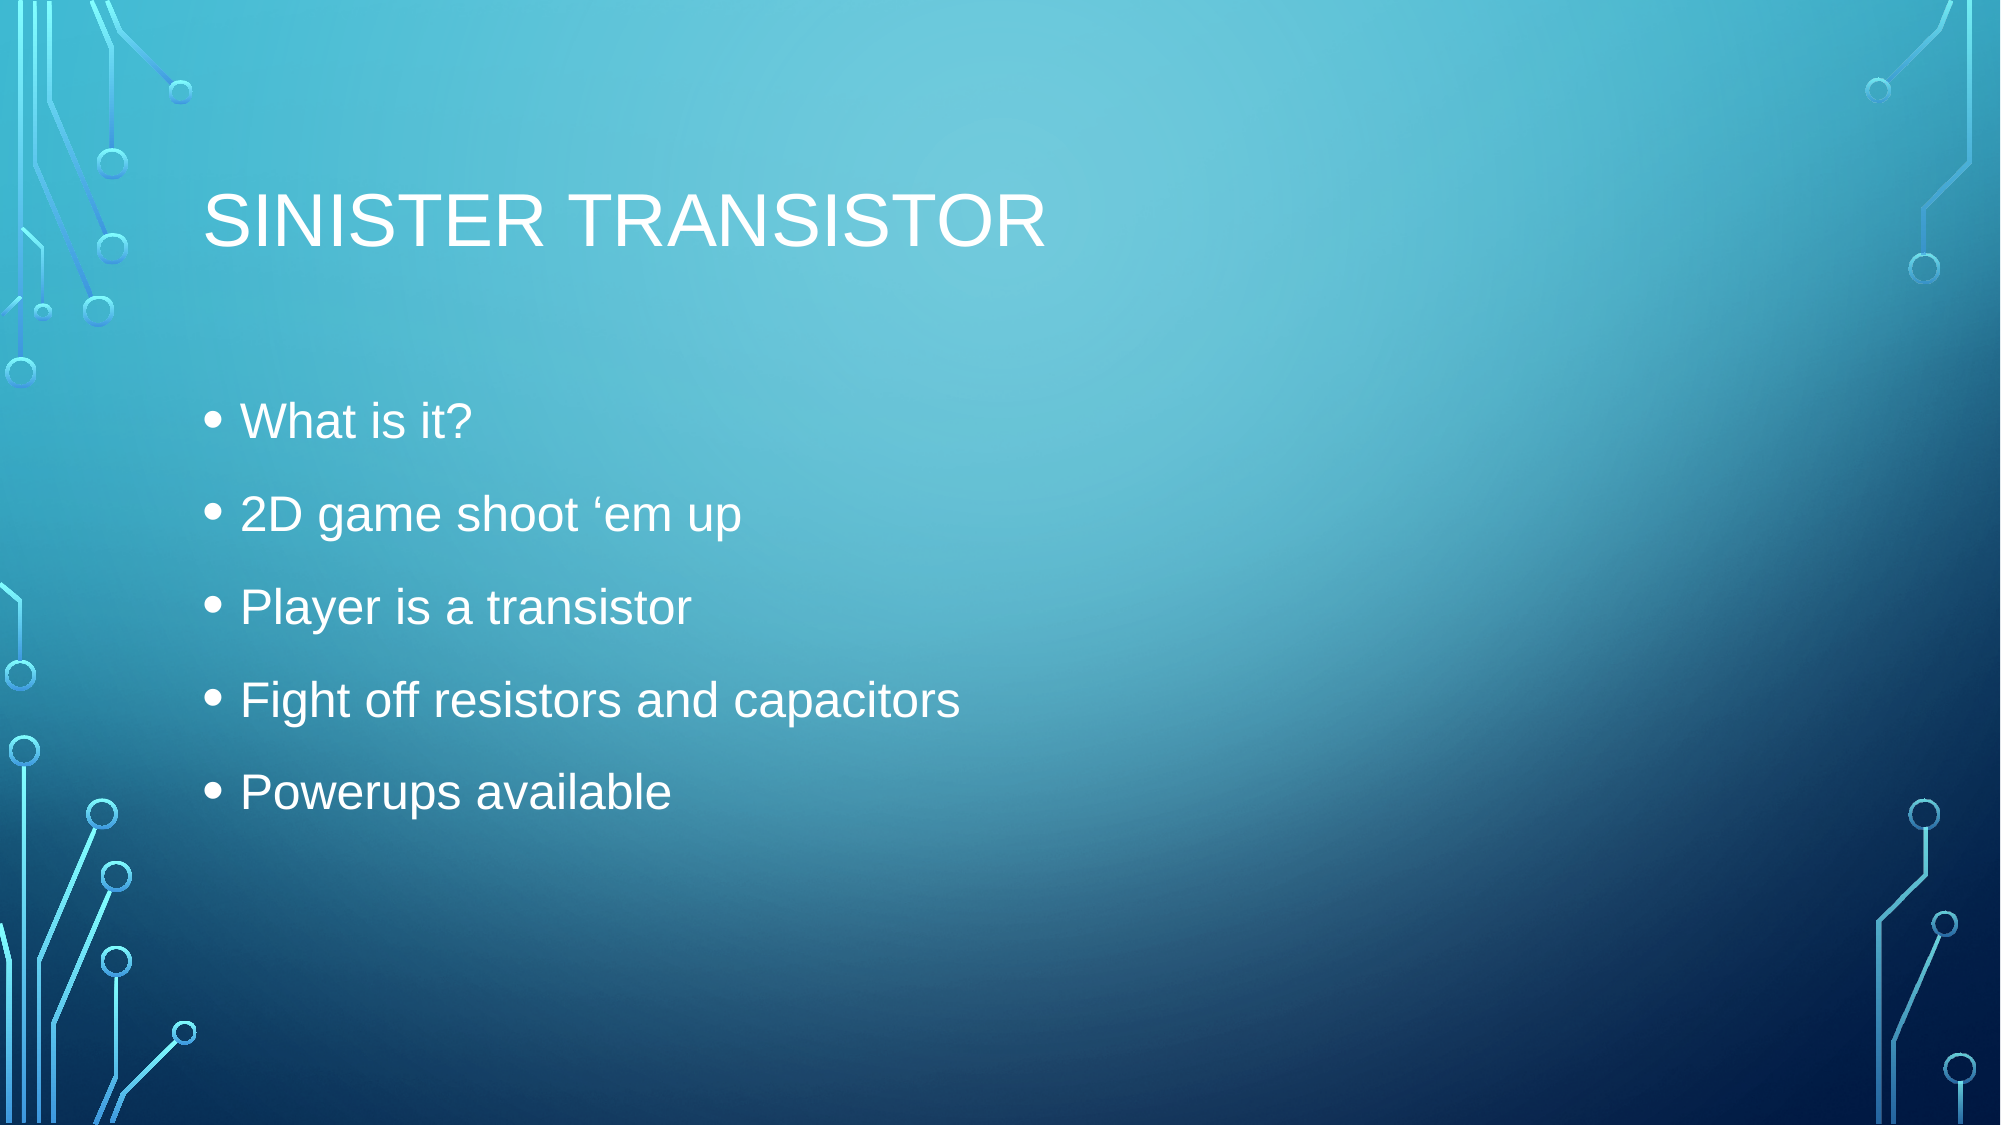

# Sinister Transistor
What is it?
2D game shoot ‘em up
Player is a transistor
Fight off resistors and capacitors
Powerups available